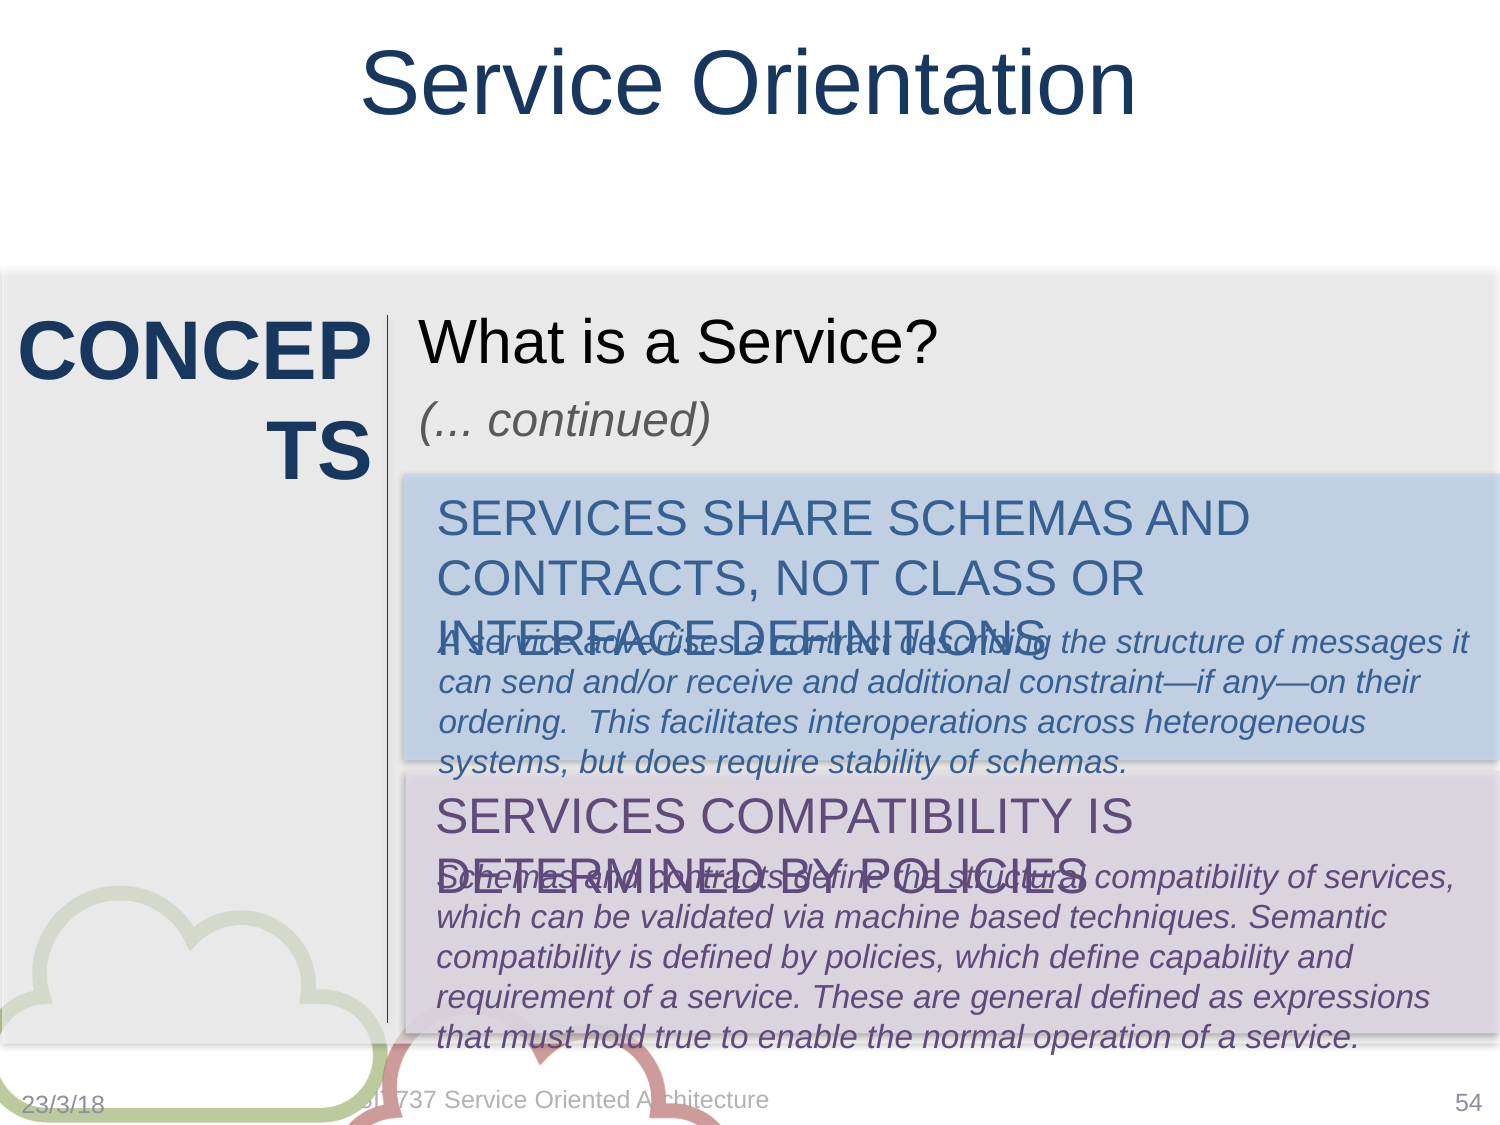

# Service Orientation

CONCEPTS
What is a Service?
(... continued)

SERVICES SHARE SCHEMAS AND CONTRACTS, NOT CLASS OR INTERFACE DEFINITIONS
A service advertises a contract describing the structure of messages it can send and/or receive and additional constraint—if any—on their ordering.  This facilitates interoperations across heterogeneous systems, but does require stability of schemas.

SERVICES COMPATIBILITY IS DETERMINED BY POLICIES
Schemas and contracts define the structural compatibility of services, which can be validated via machine based techniques. Semantic compatibility is defined by policies, which define capability and requirement of a service. These are general defined as expressions that must hold true to enable the normal operation of a service.
54
23/3/18
SIT737 Service Oriented Architecture